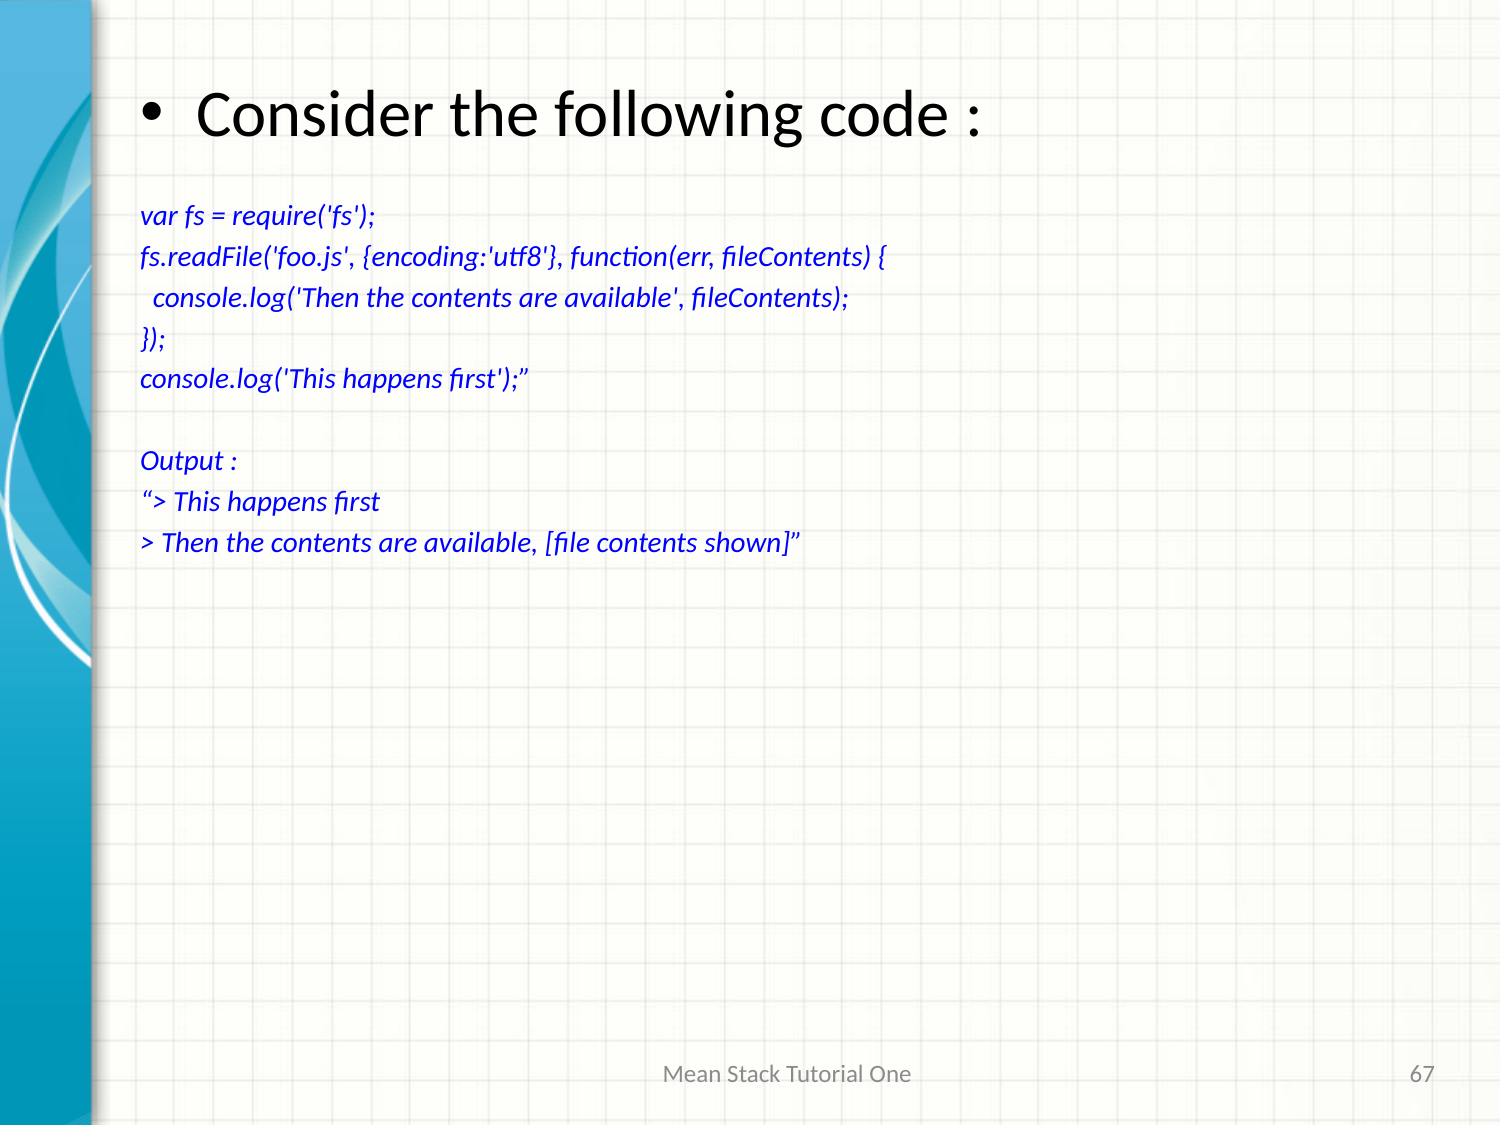

Consider the following code :

var fs = require('fs');
fs.readFile('foo.js', {encoding:'utf8'}, function(err, fileContents) {
  console.log('Then the contents are available', fileContents);
});
console.log('This happens first');”

Output :
“> This happens first
> Then the contents are available, [file contents shown]”

Mean Stack Tutorial One
67